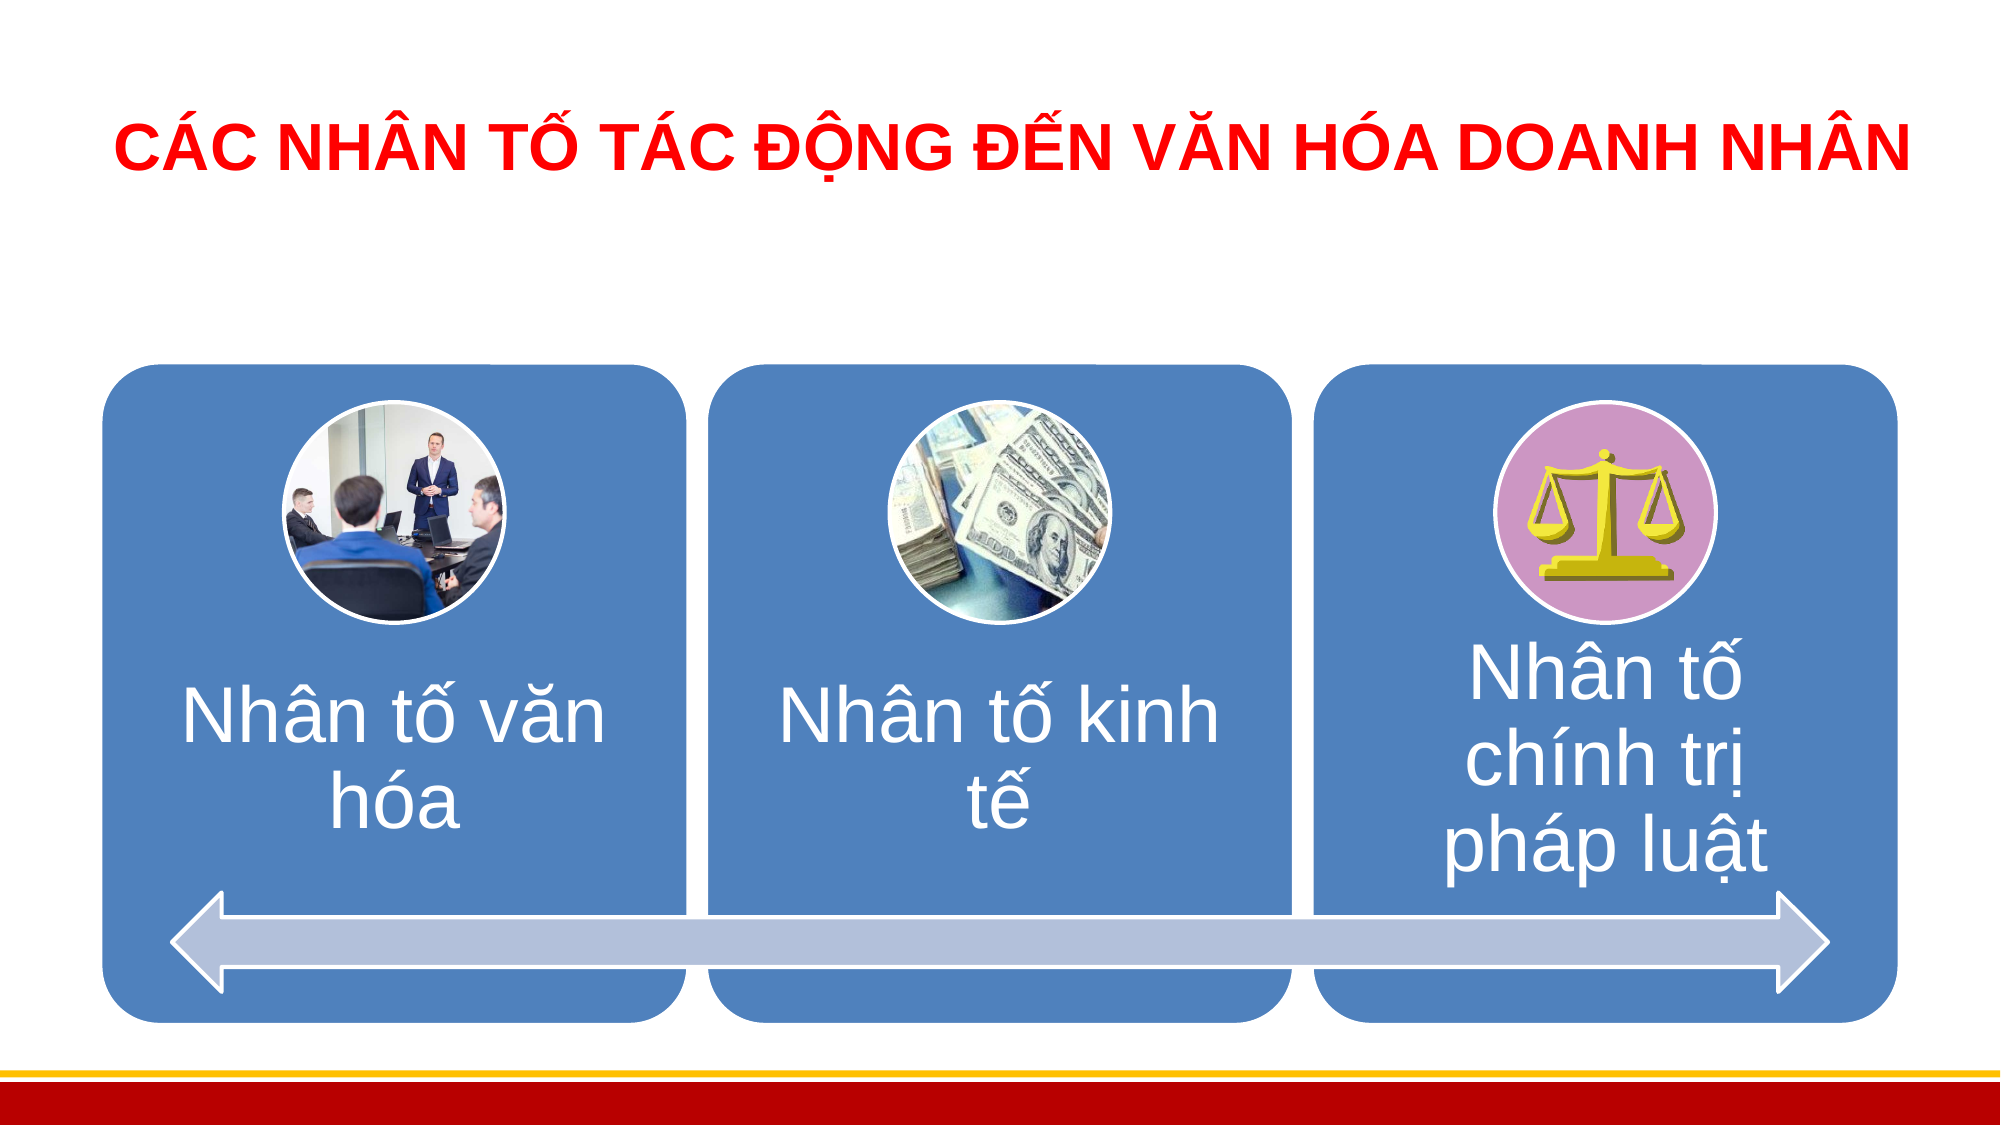

CÁC NHÂN TỐ TÁC ĐỘNG ĐẾN VĂN HÓA DOANH NHÂN
Nhân tố văn hóa
Nhân tố kinh tế
Nhân tố chính trị pháp luật